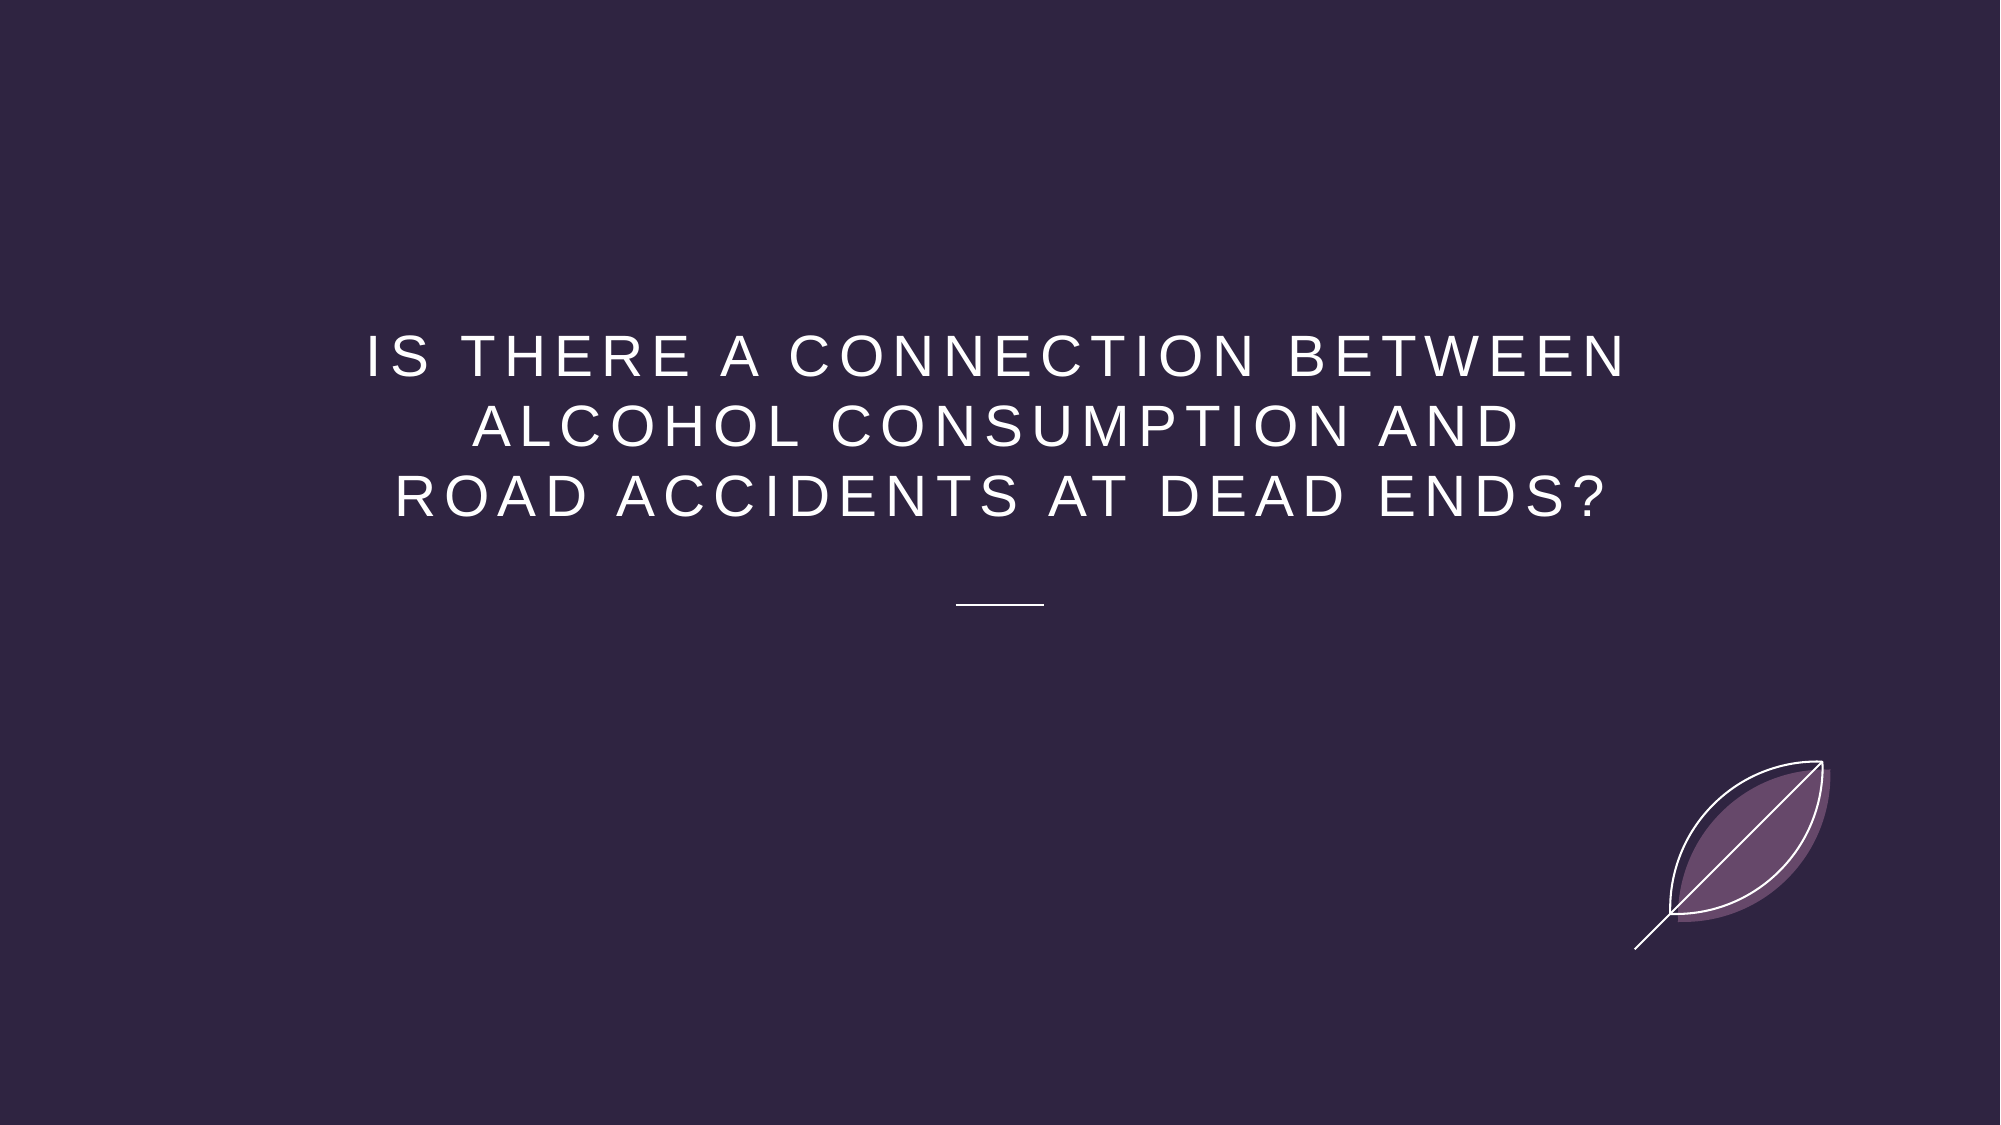

# Is there a connection between alcohol consumption and road accidents at dead ends?